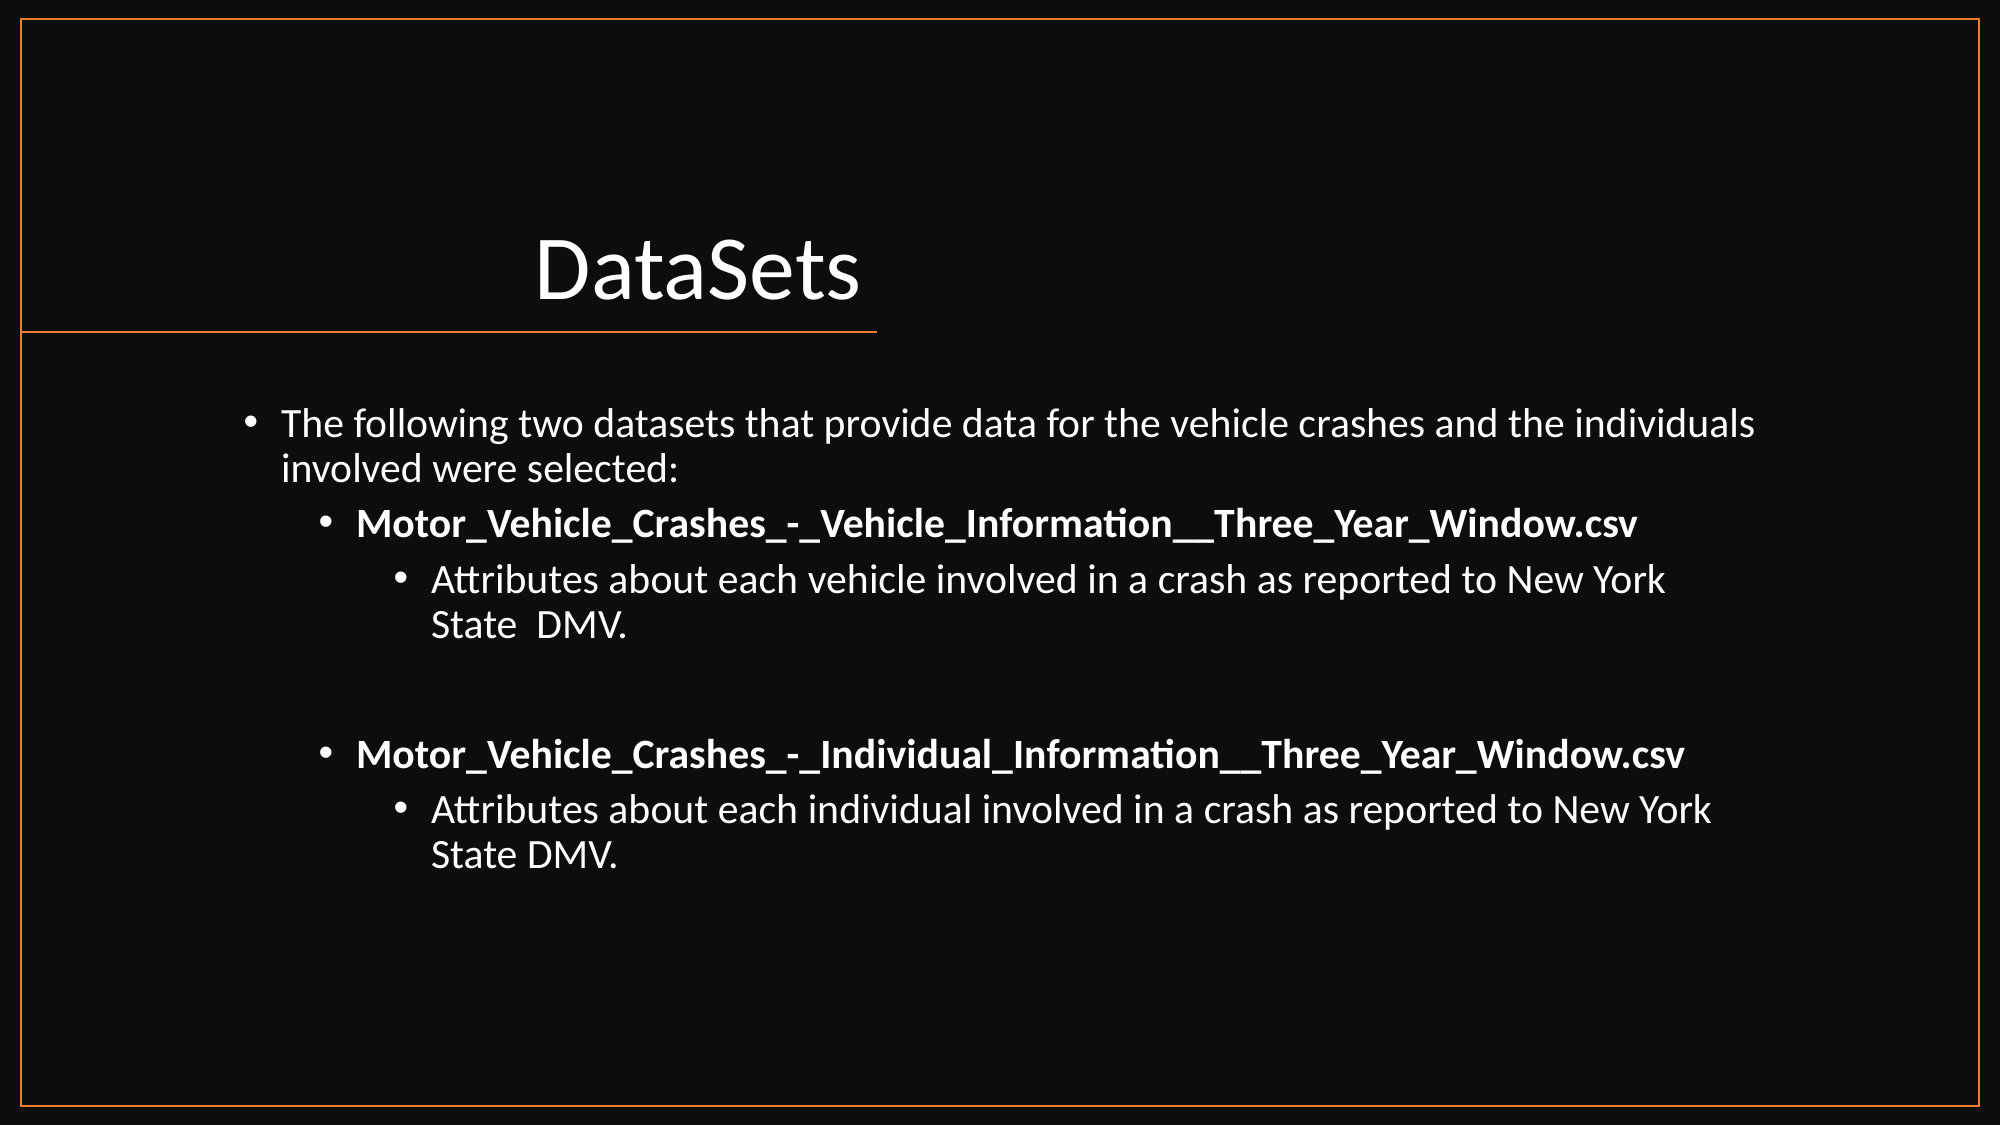

# DataSets
The following two datasets that provide data for the vehicle crashes and the individuals involved were selected:
Motor_Vehicle_Crashes_-_Vehicle_Information__Three_Year_Window.csv
Attributes about each vehicle involved in a crash as reported to New York State  DMV.

Motor_Vehicle_Crashes_-_Individual_Information__Three_Year_Window.csv
Attributes about each individual involved in a crash as reported to New York State DMV.

3